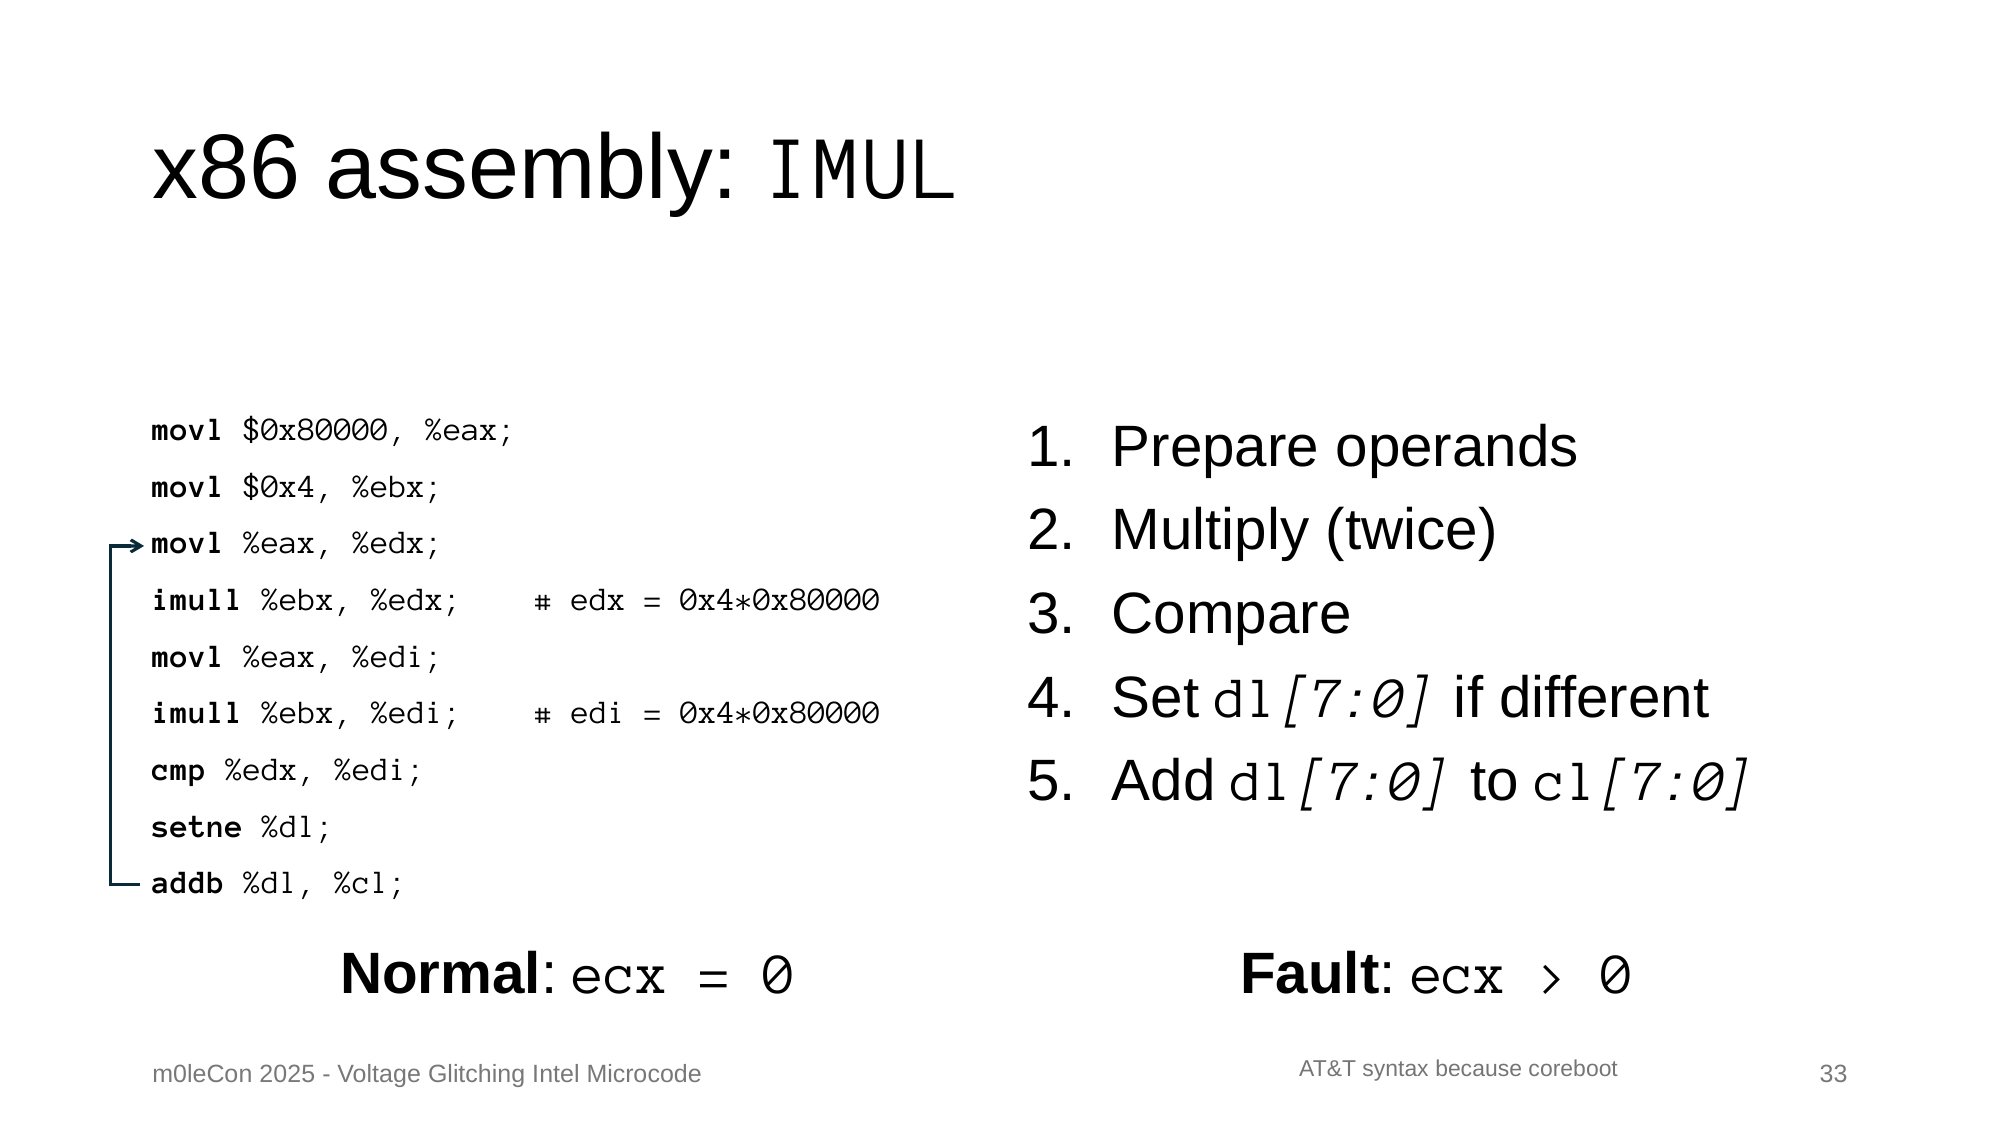

# x86 assembly: IMUL
movl $0x80000, %eax;
movl $0x4, %ebx;
movl %eax, %edx;
imull %ebx, %edx;    # edx = 0x4*0x80000
movl %eax, %edi;
imull %ebx, %edi;    # edi = 0x4*0x80000
cmp %edx, %edi;
setne %dl;
addb %dl, %cl;
Prepare operands
Multiply (twice)
Compare
Set dl[7:0] if different
Add dl[7:0] to cl[7:0]

Normal: ecx = 0			Fault: ecx > 0
m0leCon 2025 - Voltage Glitching Intel Microcode
33
AT&T syntax because coreboot